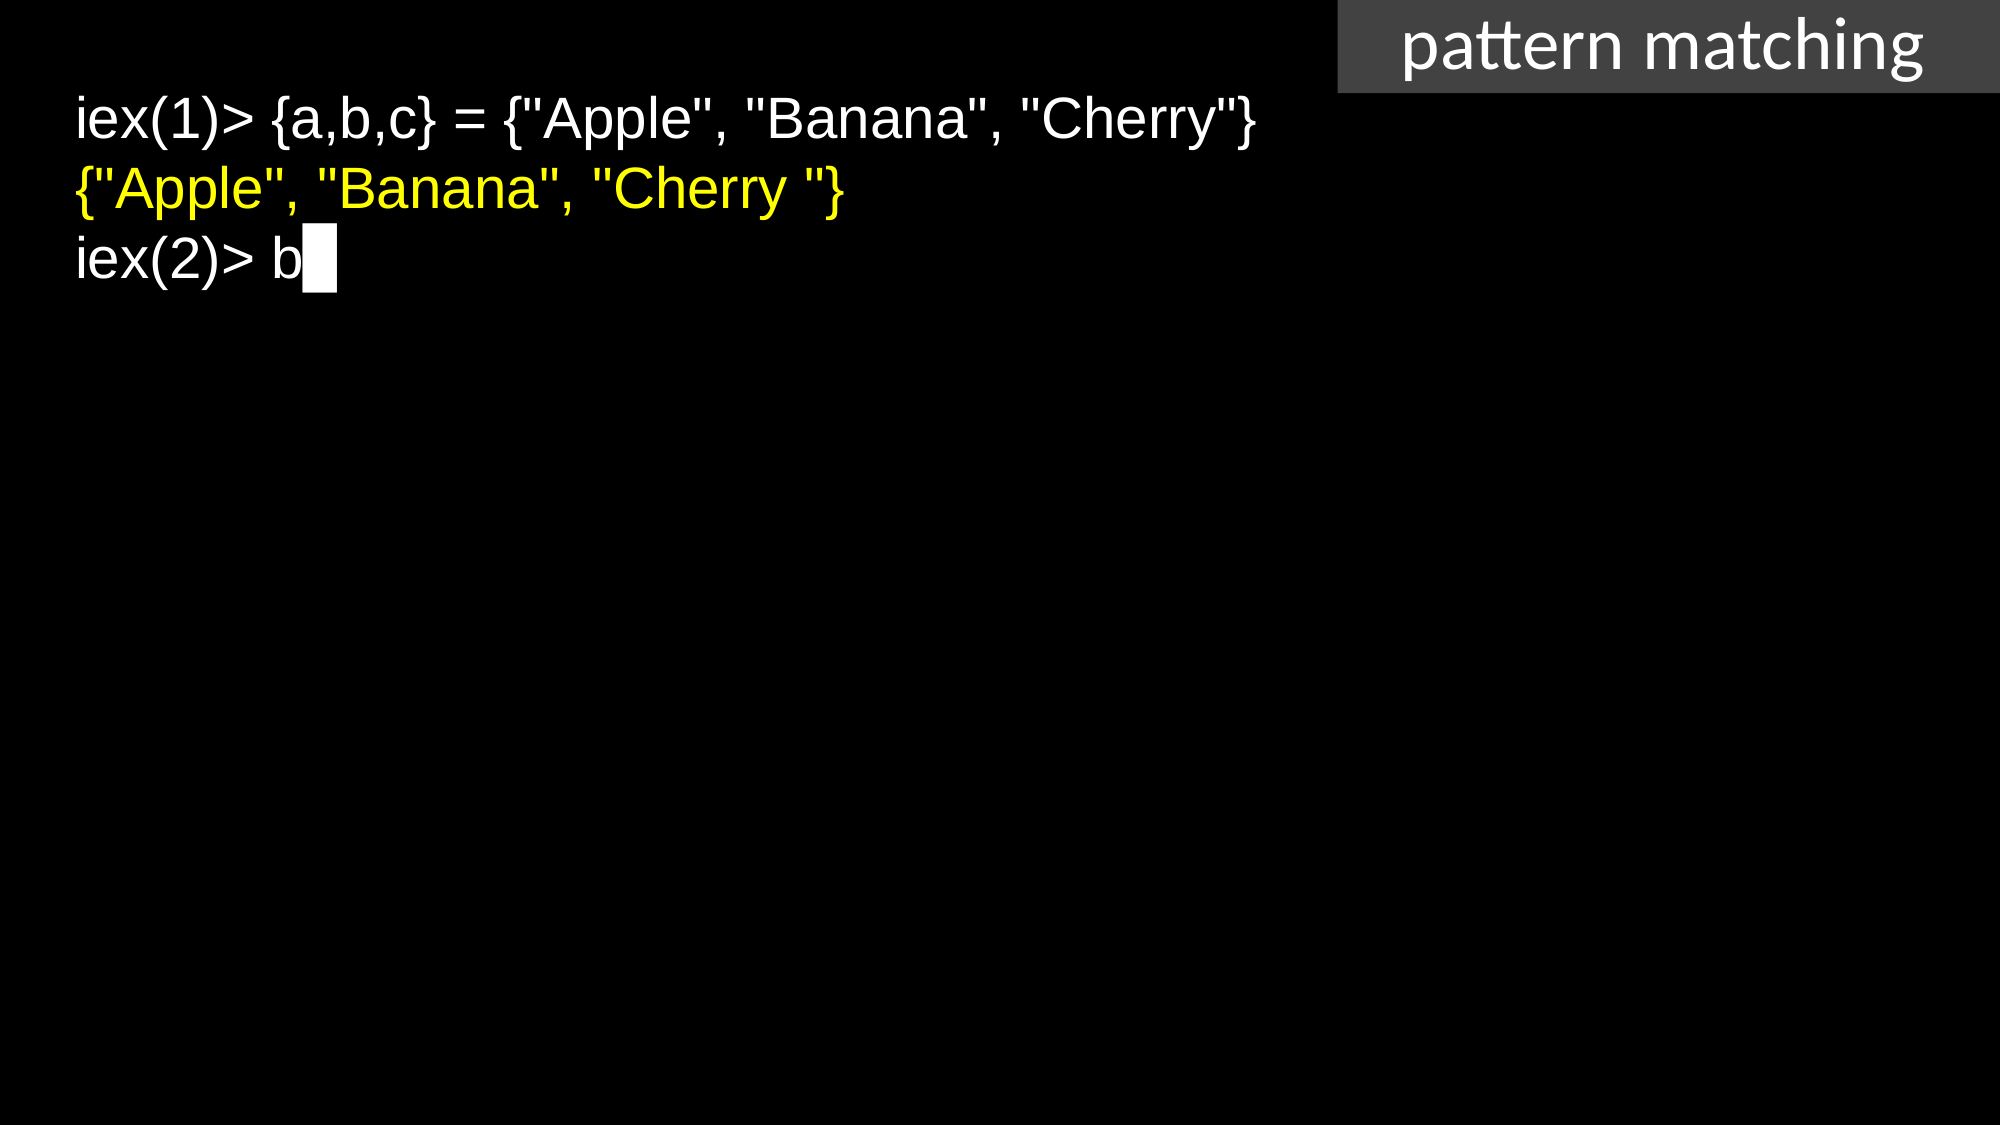

pattern matching
iex(1)> {a,b,c} = {"Apple", "Banana", "Cherry"}
{"Apple", "Banana", "Cherry "}
iex(2)> b▊